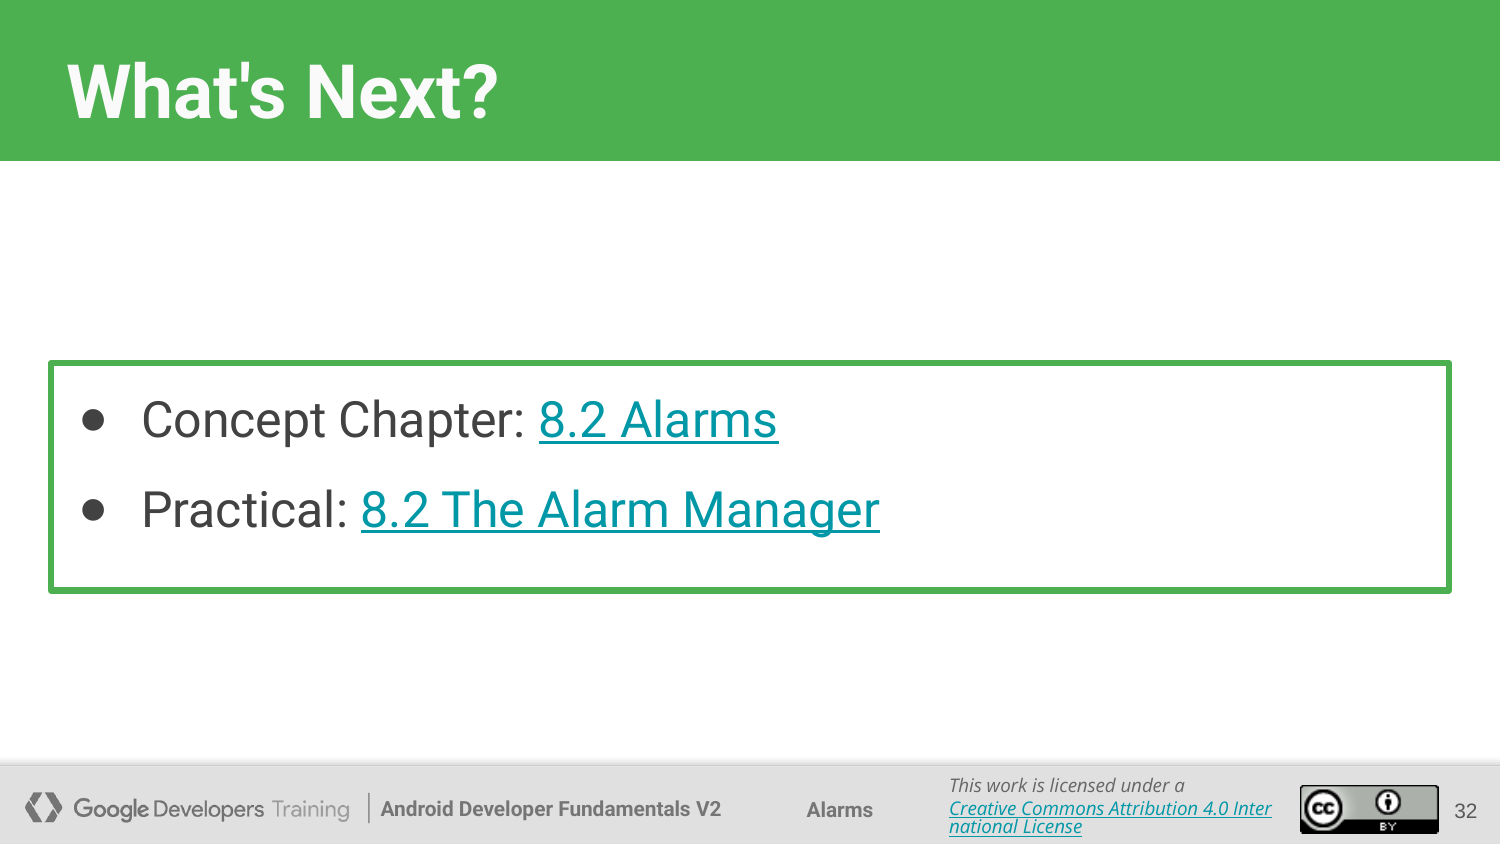

# What's Next?
Concept Chapter: 8.2 Alarms
Practical: 8.2 The Alarm Manager
32